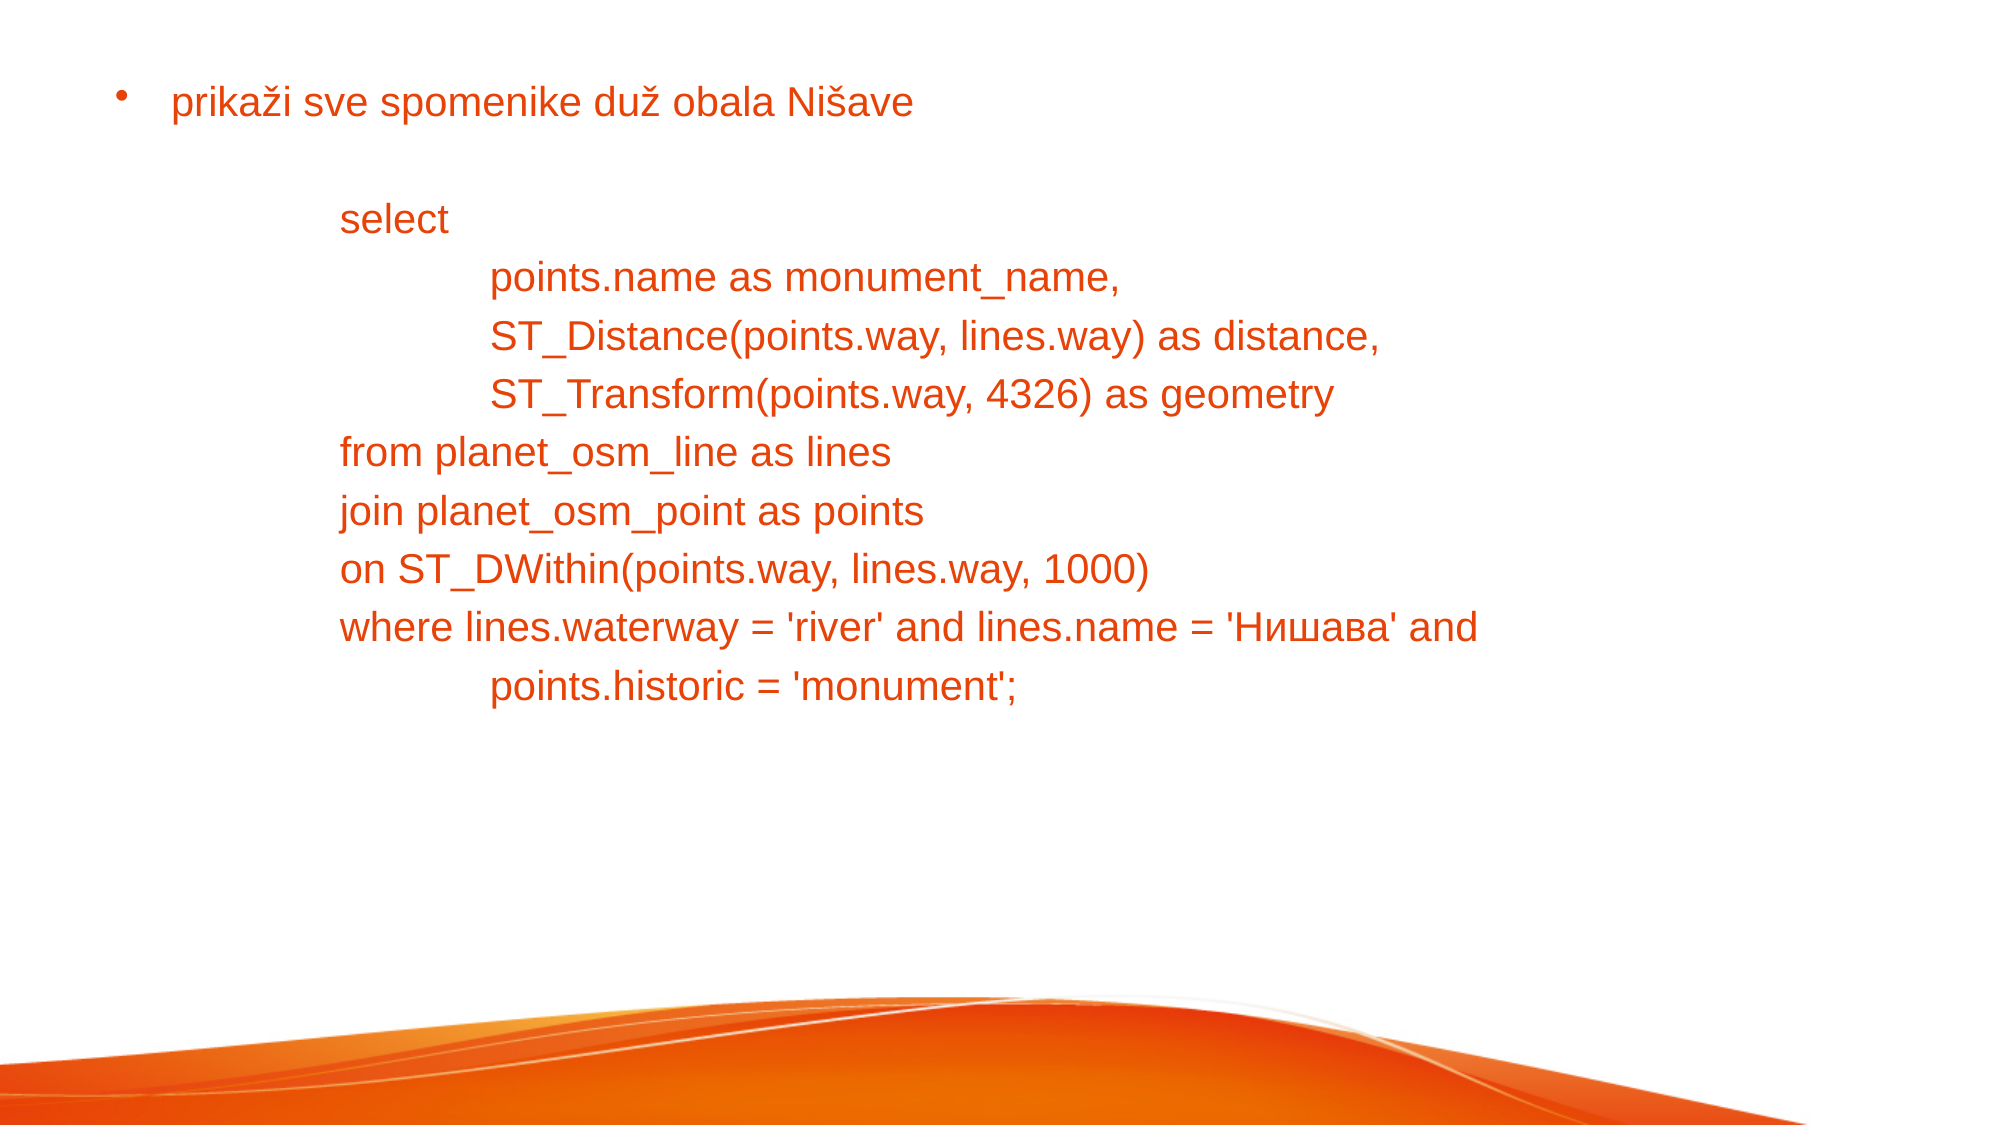

prikaži sve spomenike duž obala Nišave

	select
		points.name as monument_name,
		ST_Distance(points.way, lines.way) as distance,
		ST_Transform(points.way, 4326) as geometry
	from planet_osm_line as lines
	join planet_osm_point as points
	on ST_DWithin(points.way, lines.way, 1000)
	where lines.waterway = 'river' and lines.name = 'Нишава' and
		points.historic = 'monument';